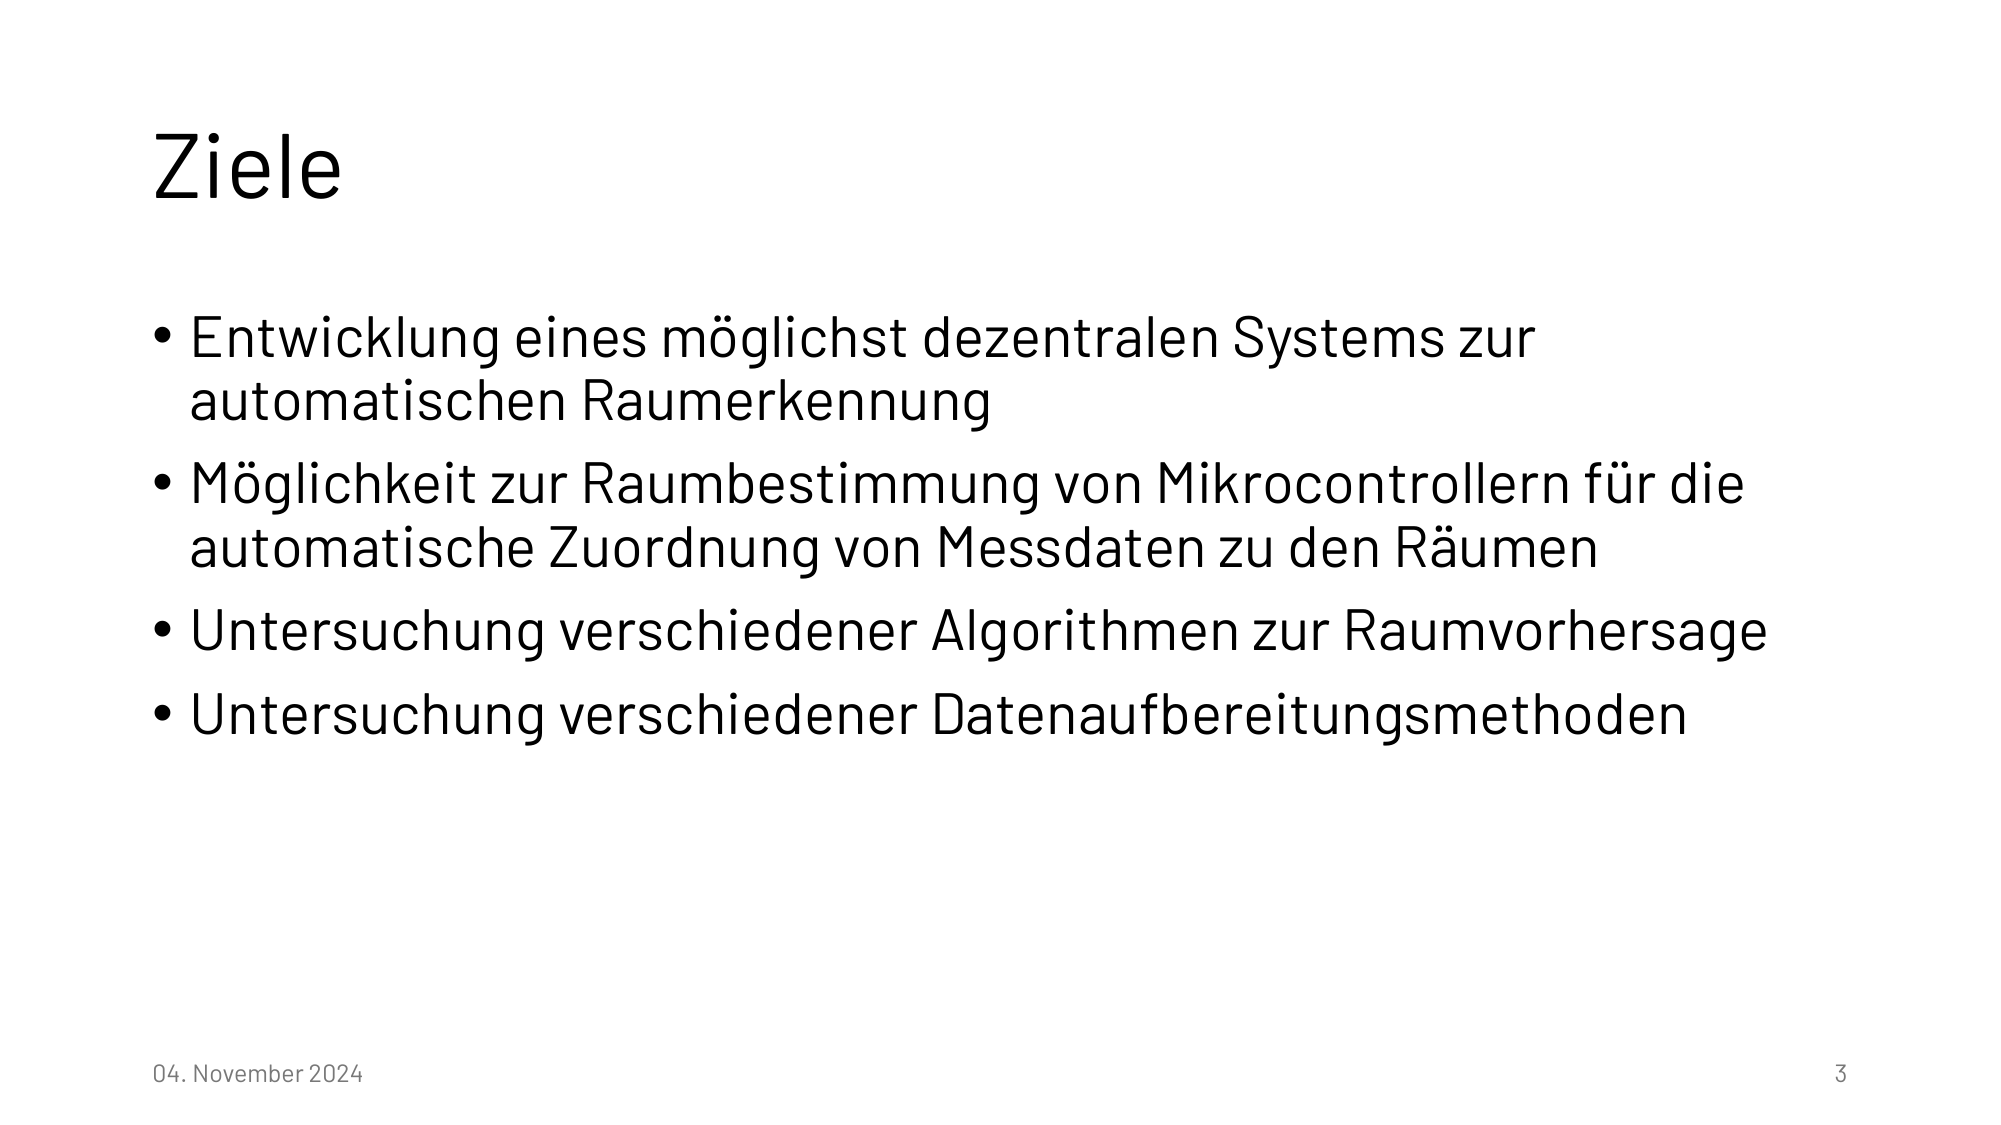

# Ziele
Entwicklung eines möglichst dezentralen Systems zur automatischen Raumerkennung
Möglichkeit zur Raumbestimmung von Mikrocontrollern für die automatische Zuordnung von Messdaten zu den Räumen
Untersuchung verschiedener Algorithmen zur Raumvorhersage
Untersuchung verschiedener Datenaufbereitungsmethoden

04. November 2024
3